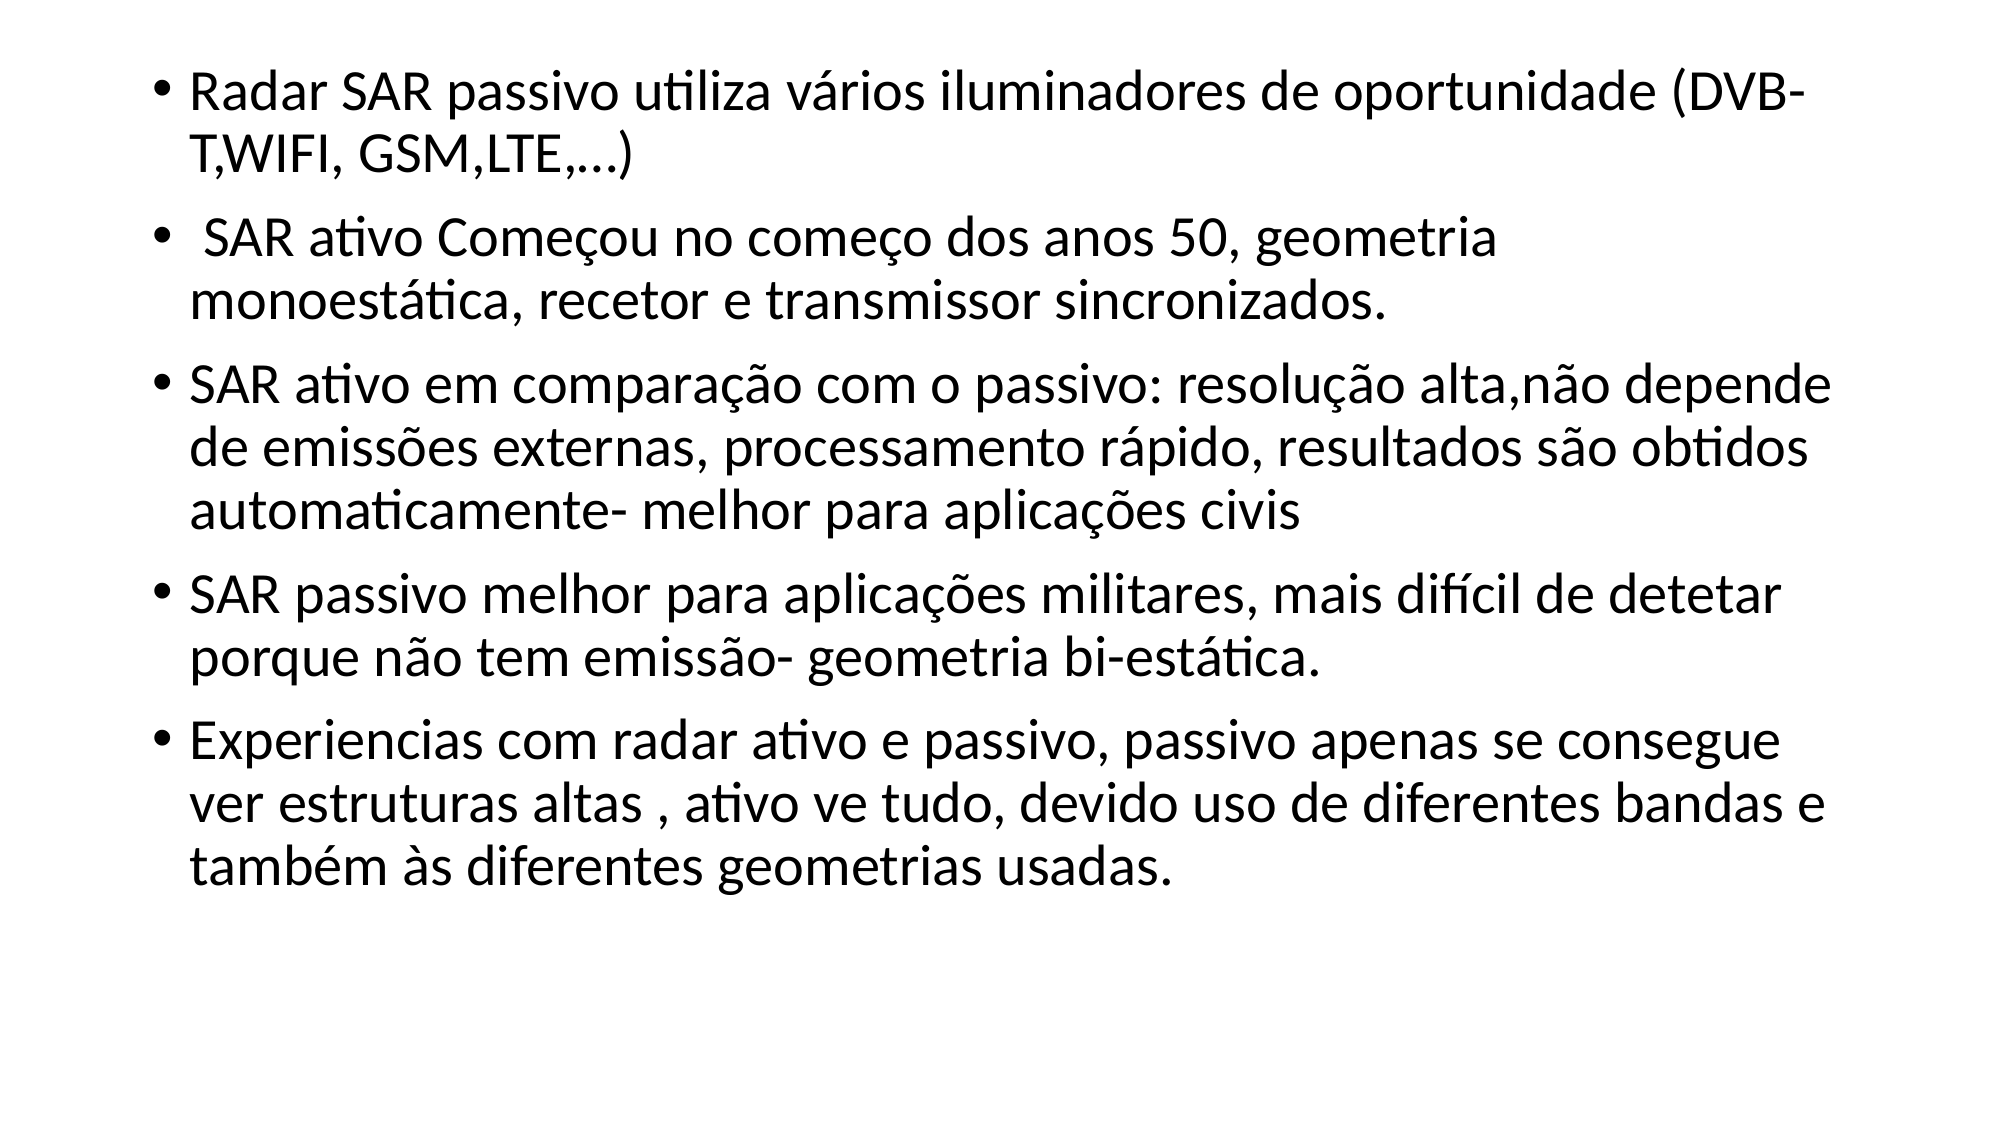

Radar SAR passivo utiliza vários iluminadores de oportunidade (DVB-T,WIFI, GSM,LTE,…)
 SAR ativo Começou no começo dos anos 50, geometria monoestática, recetor e transmissor sincronizados.
SAR ativo em comparação com o passivo: resolução alta,não depende de emissões externas, processamento rápido, resultados são obtidos automaticamente- melhor para aplicações civis
SAR passivo melhor para aplicações militares, mais difícil de detetar porque não tem emissão- geometria bi-estática.
Experiencias com radar ativo e passivo, passivo apenas se consegue ver estruturas altas , ativo ve tudo, devido uso de diferentes bandas e também às diferentes geometrias usadas.